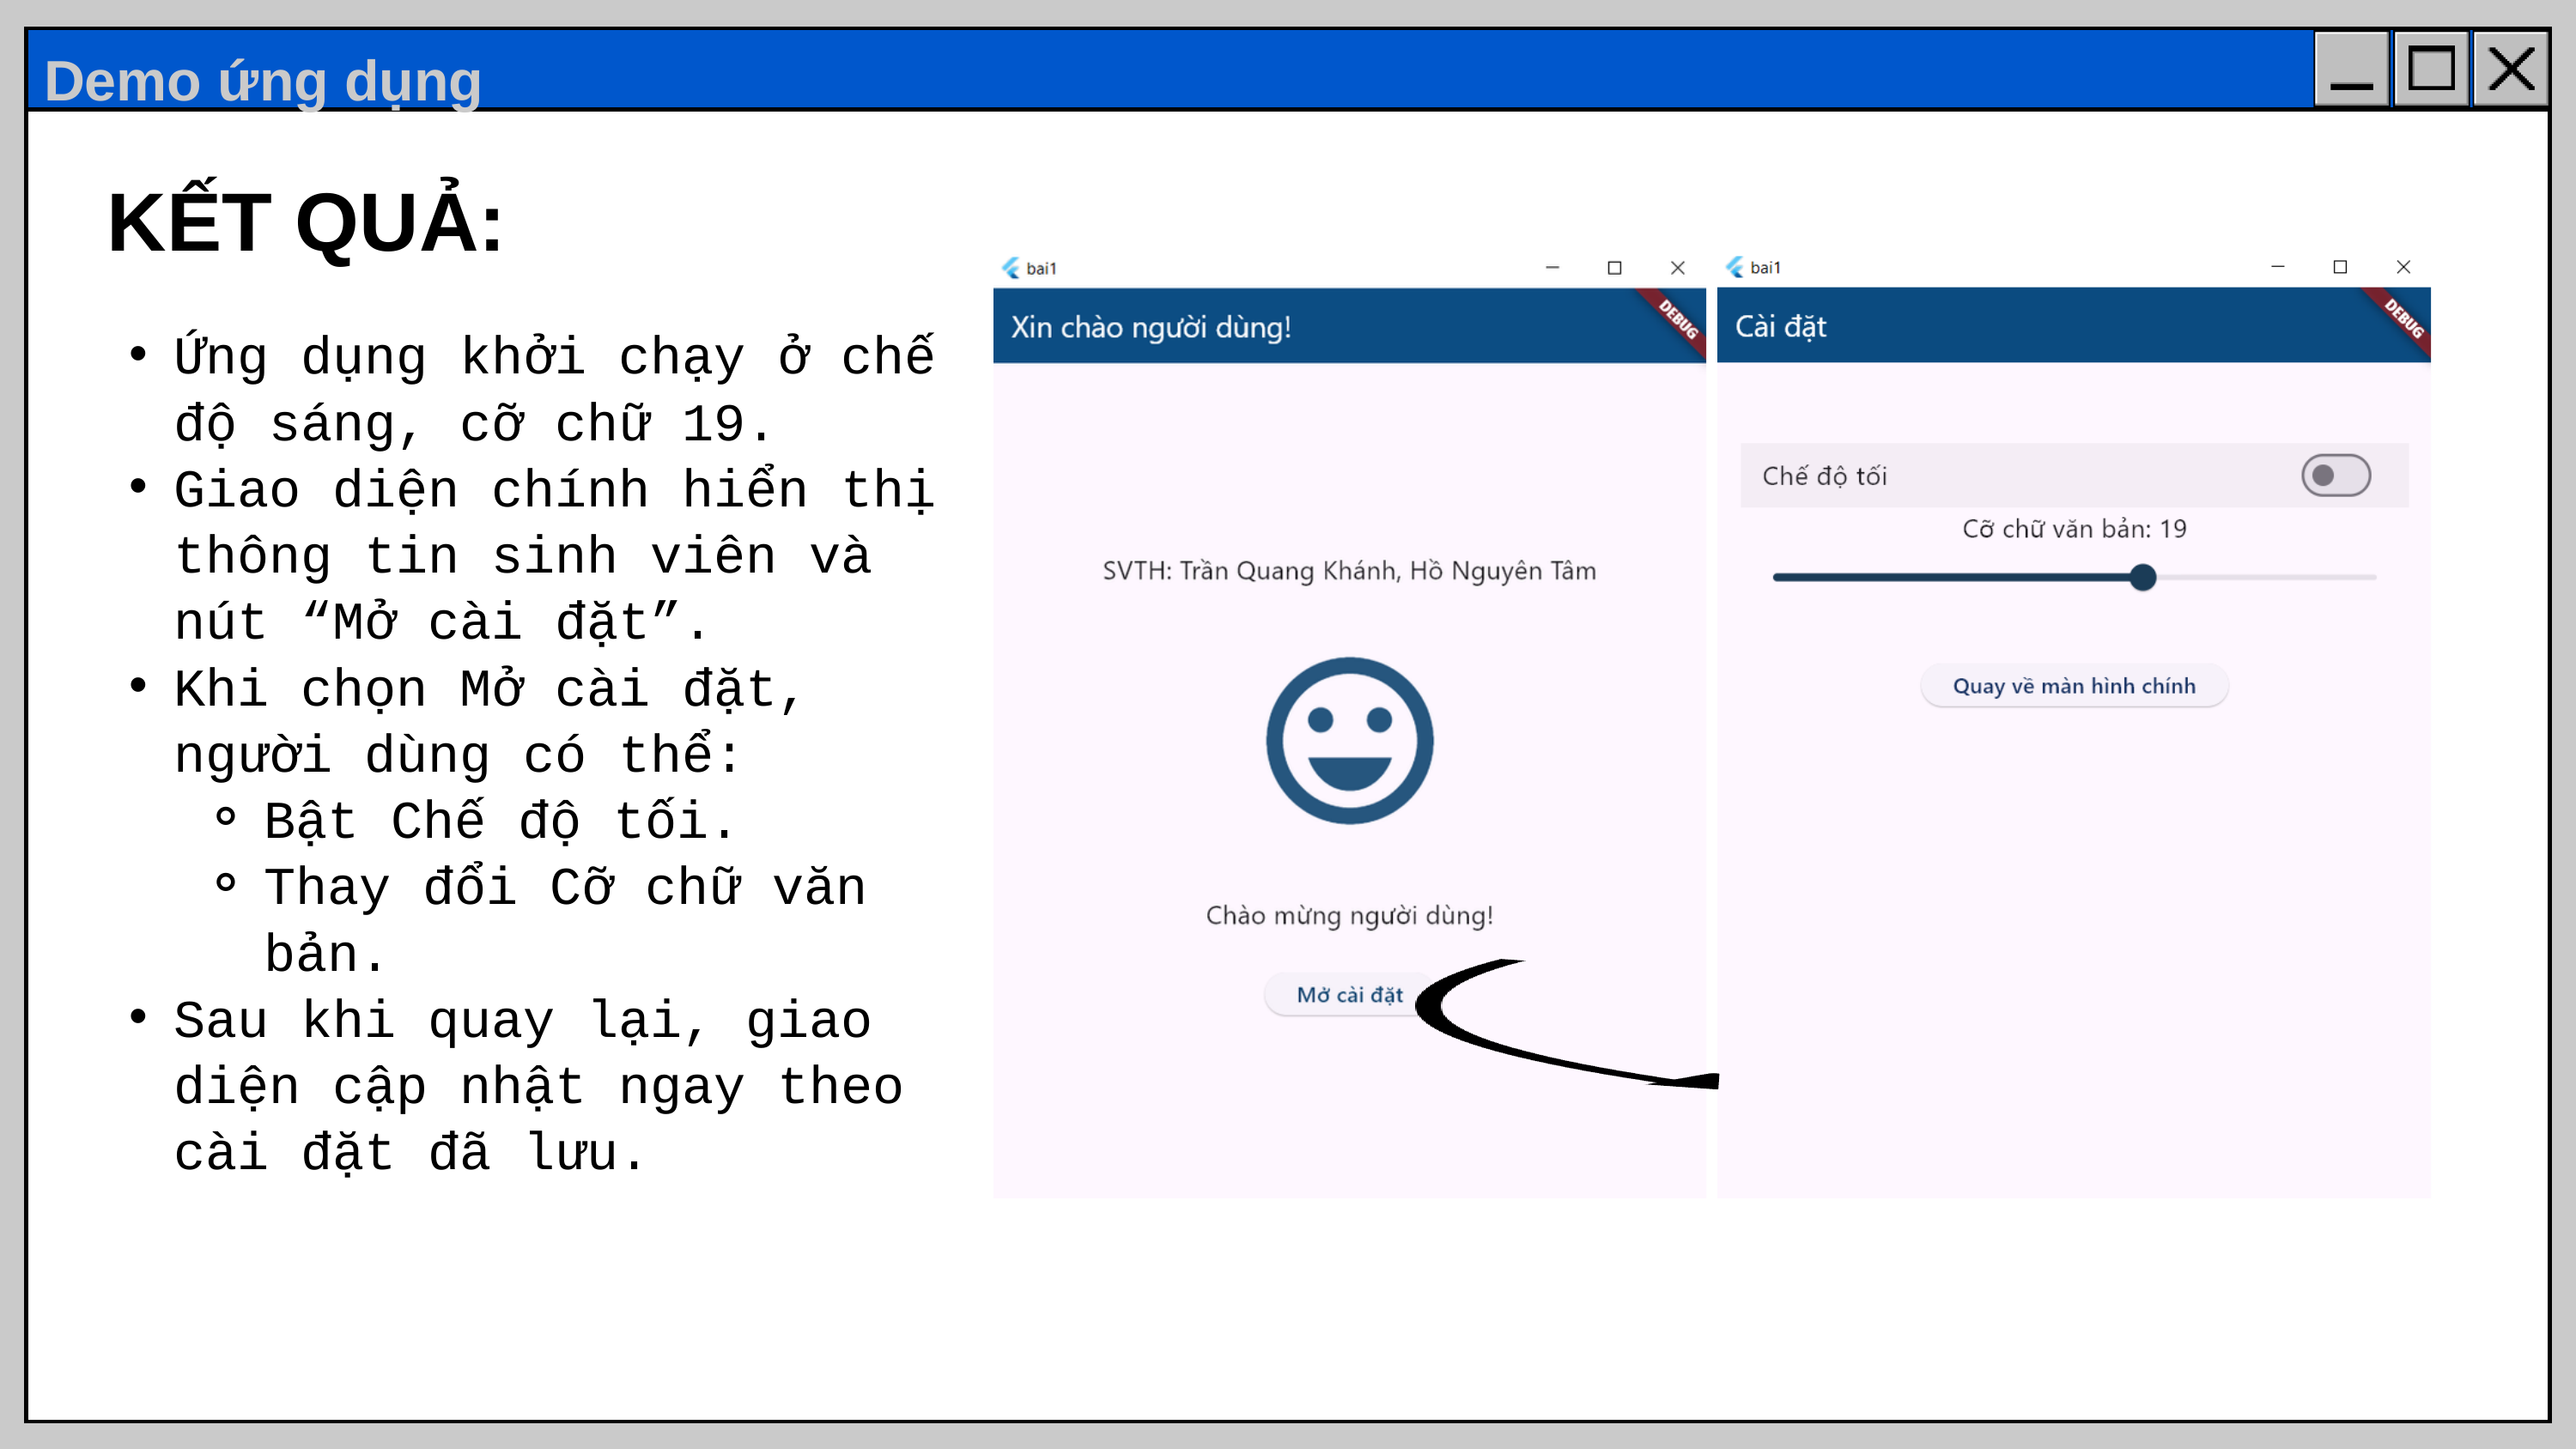

Demo ứng dụng

KẾT QUẢ:

Ứng dụng khởi chạy ở chế độ sáng, cỡ chữ 19.
Giao diện chính hiển thị thông tin sinh viên và nút “Mở cài đặt”.
Khi chọn Mở cài đặt, người dùng có thể:
Bật Chế độ tối.
Thay đổi Cỡ chữ văn bản.
Sau khi quay lại, giao diện cập nhật ngay theo cài đặt đã lưu.